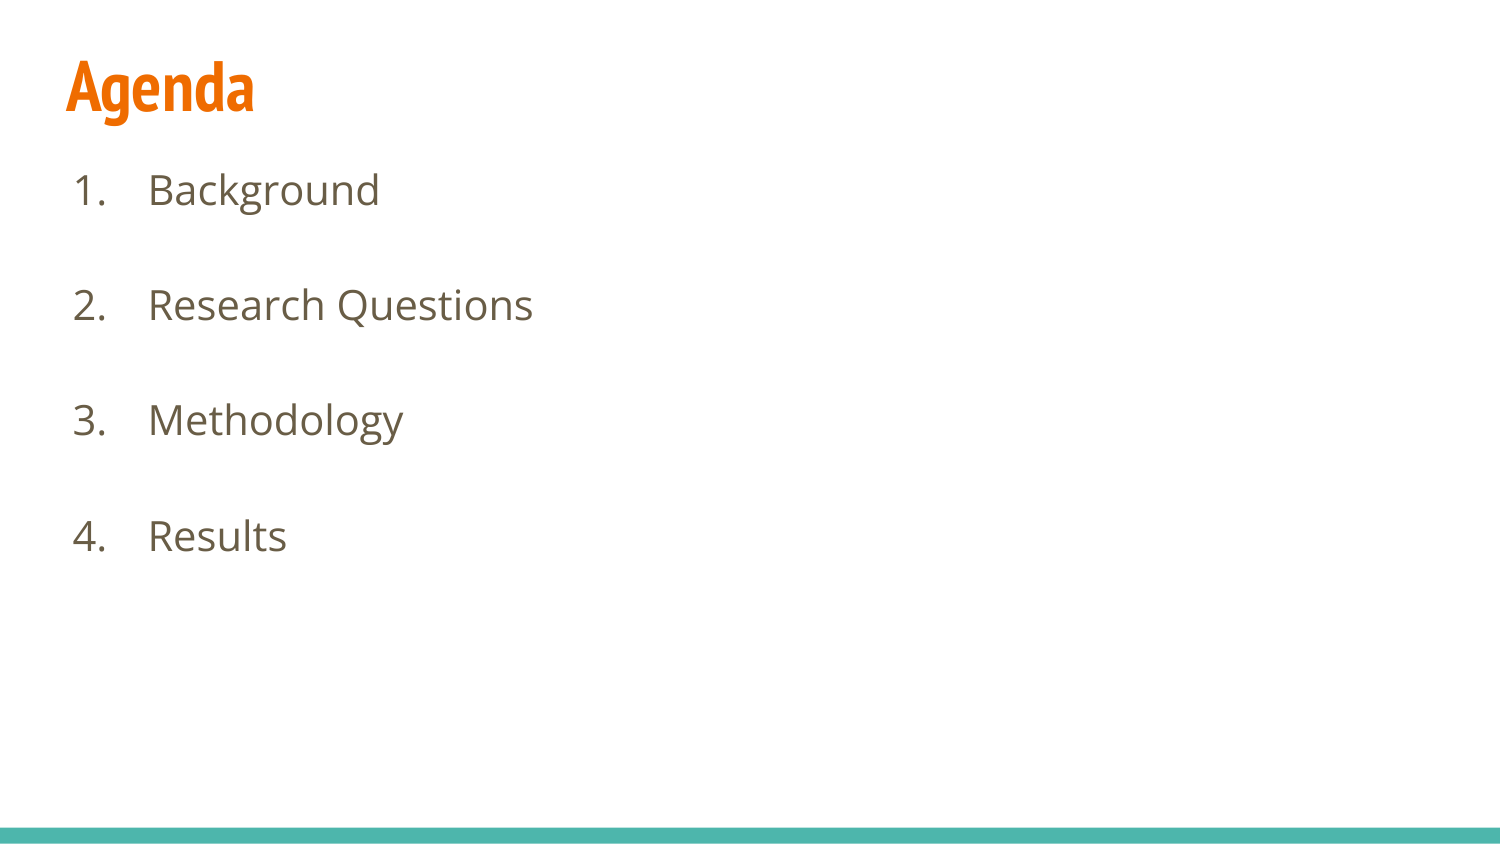

# Agenda
Background

Research Questions

Methodology

Results